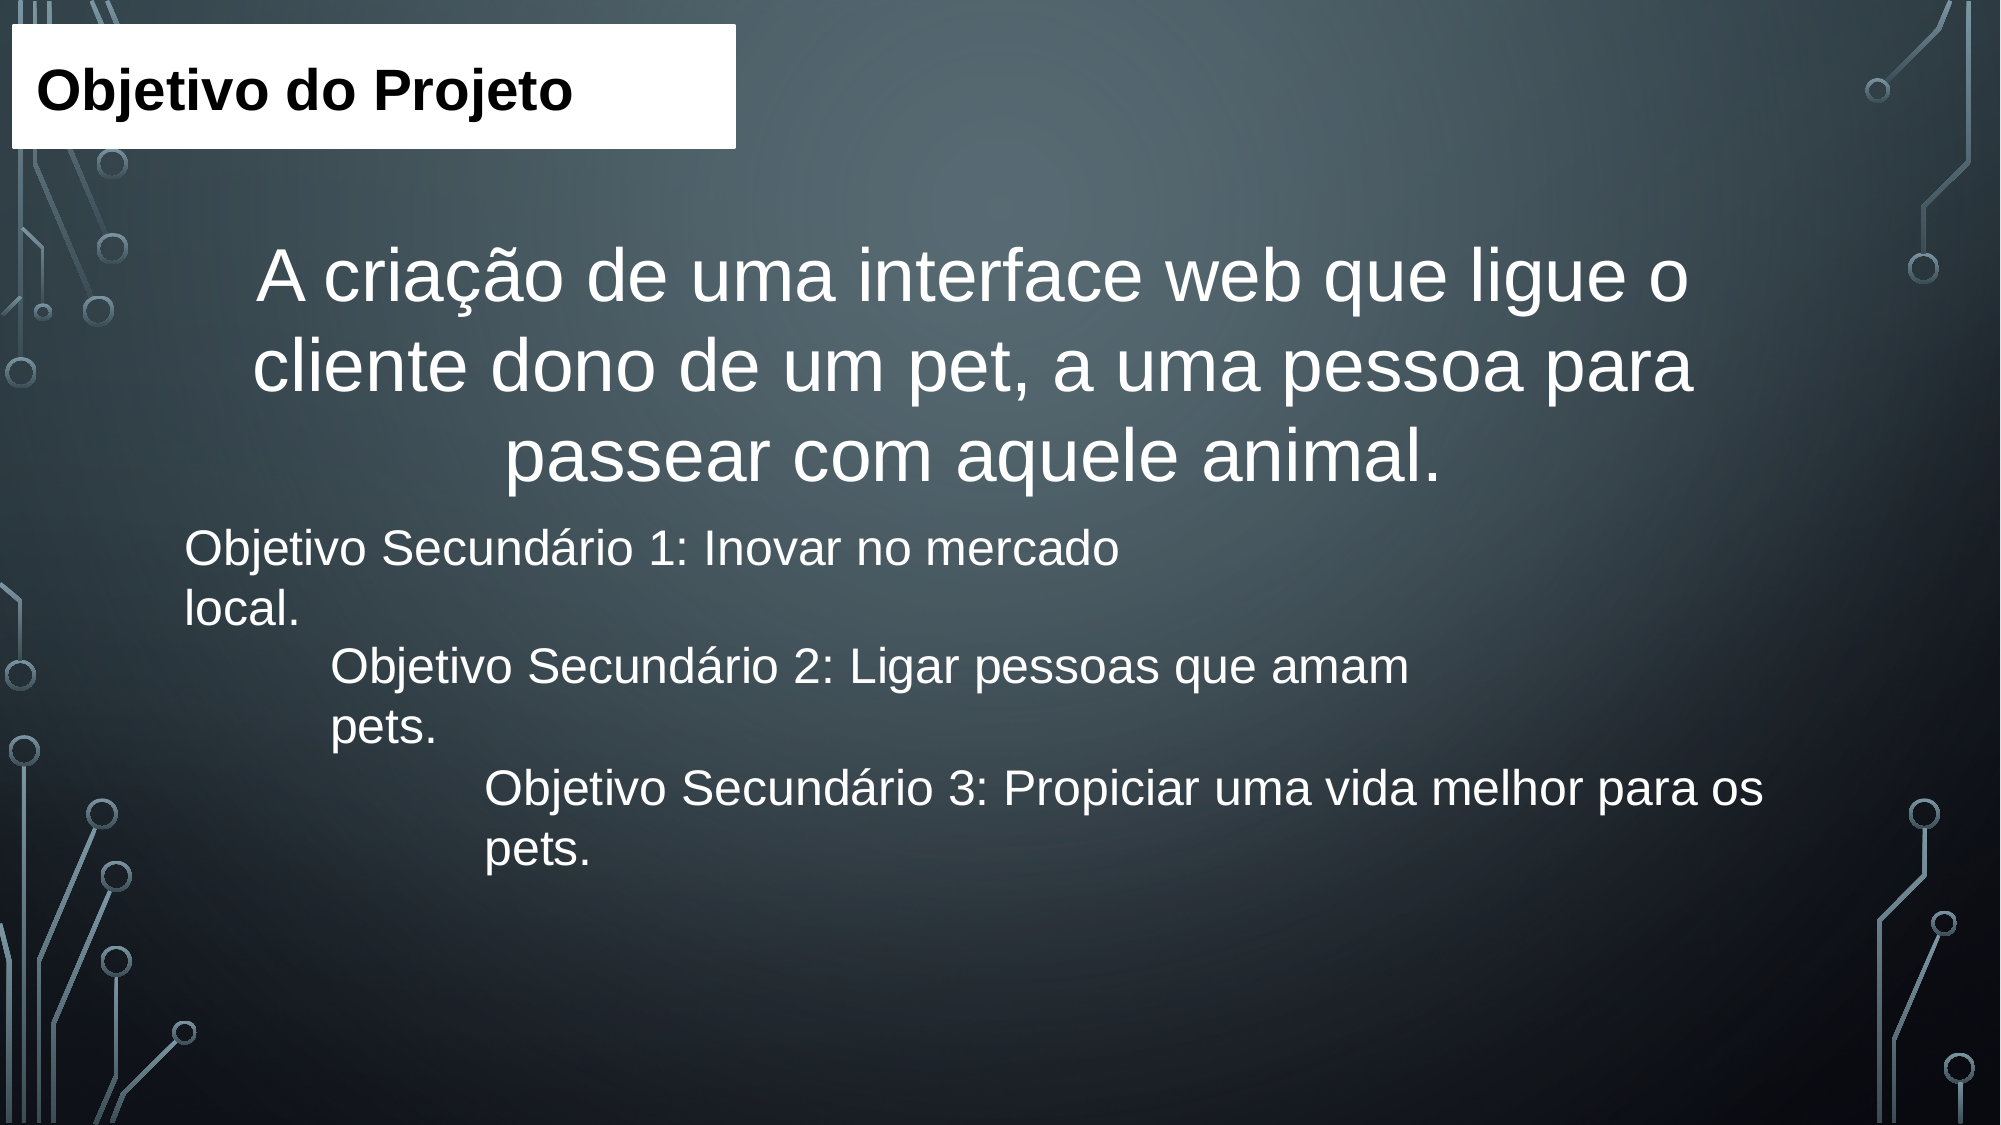

Objetivo do Projeto
A criação de uma interface web que ligue o cliente dono de um pet, a uma pessoa para passear com aquele animal.
Objetivo Secundário 1: Inovar no mercado local.
Objetivo Secundário 2: Ligar pessoas que amam pets.
Objetivo Secundário 3: Propiciar uma vida melhor para os pets.